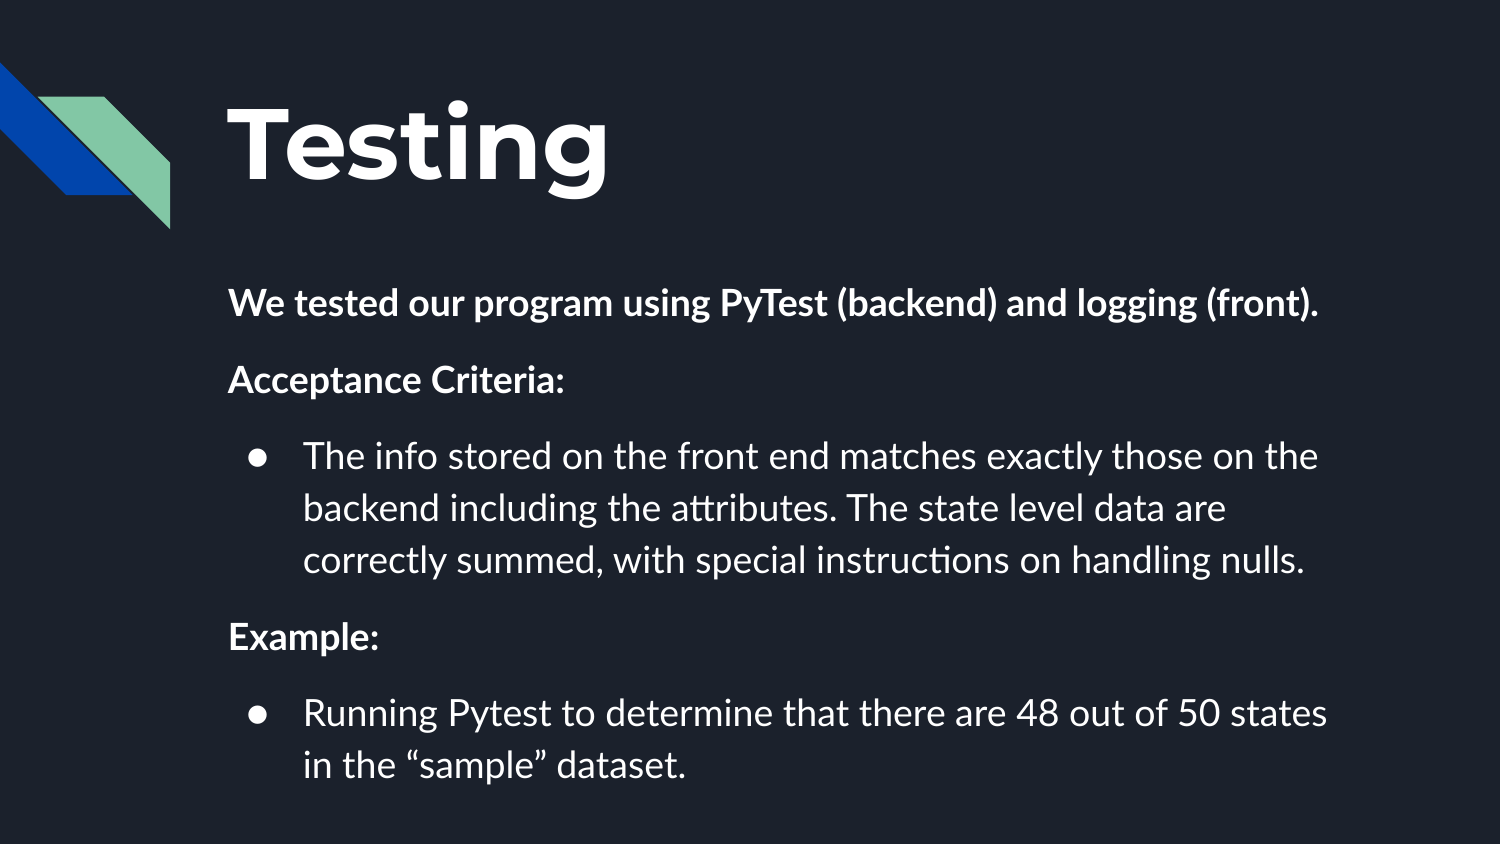

# Testing
We tested our program using PyTest (backend) and logging (front).
Acceptance Criteria:
The info stored on the front end matches exactly those on the backend including the attributes. The state level data are correctly summed, with special instructions on handling nulls.
Example:
Running Pytest to determine that there are 48 out of 50 states in the “sample” dataset.